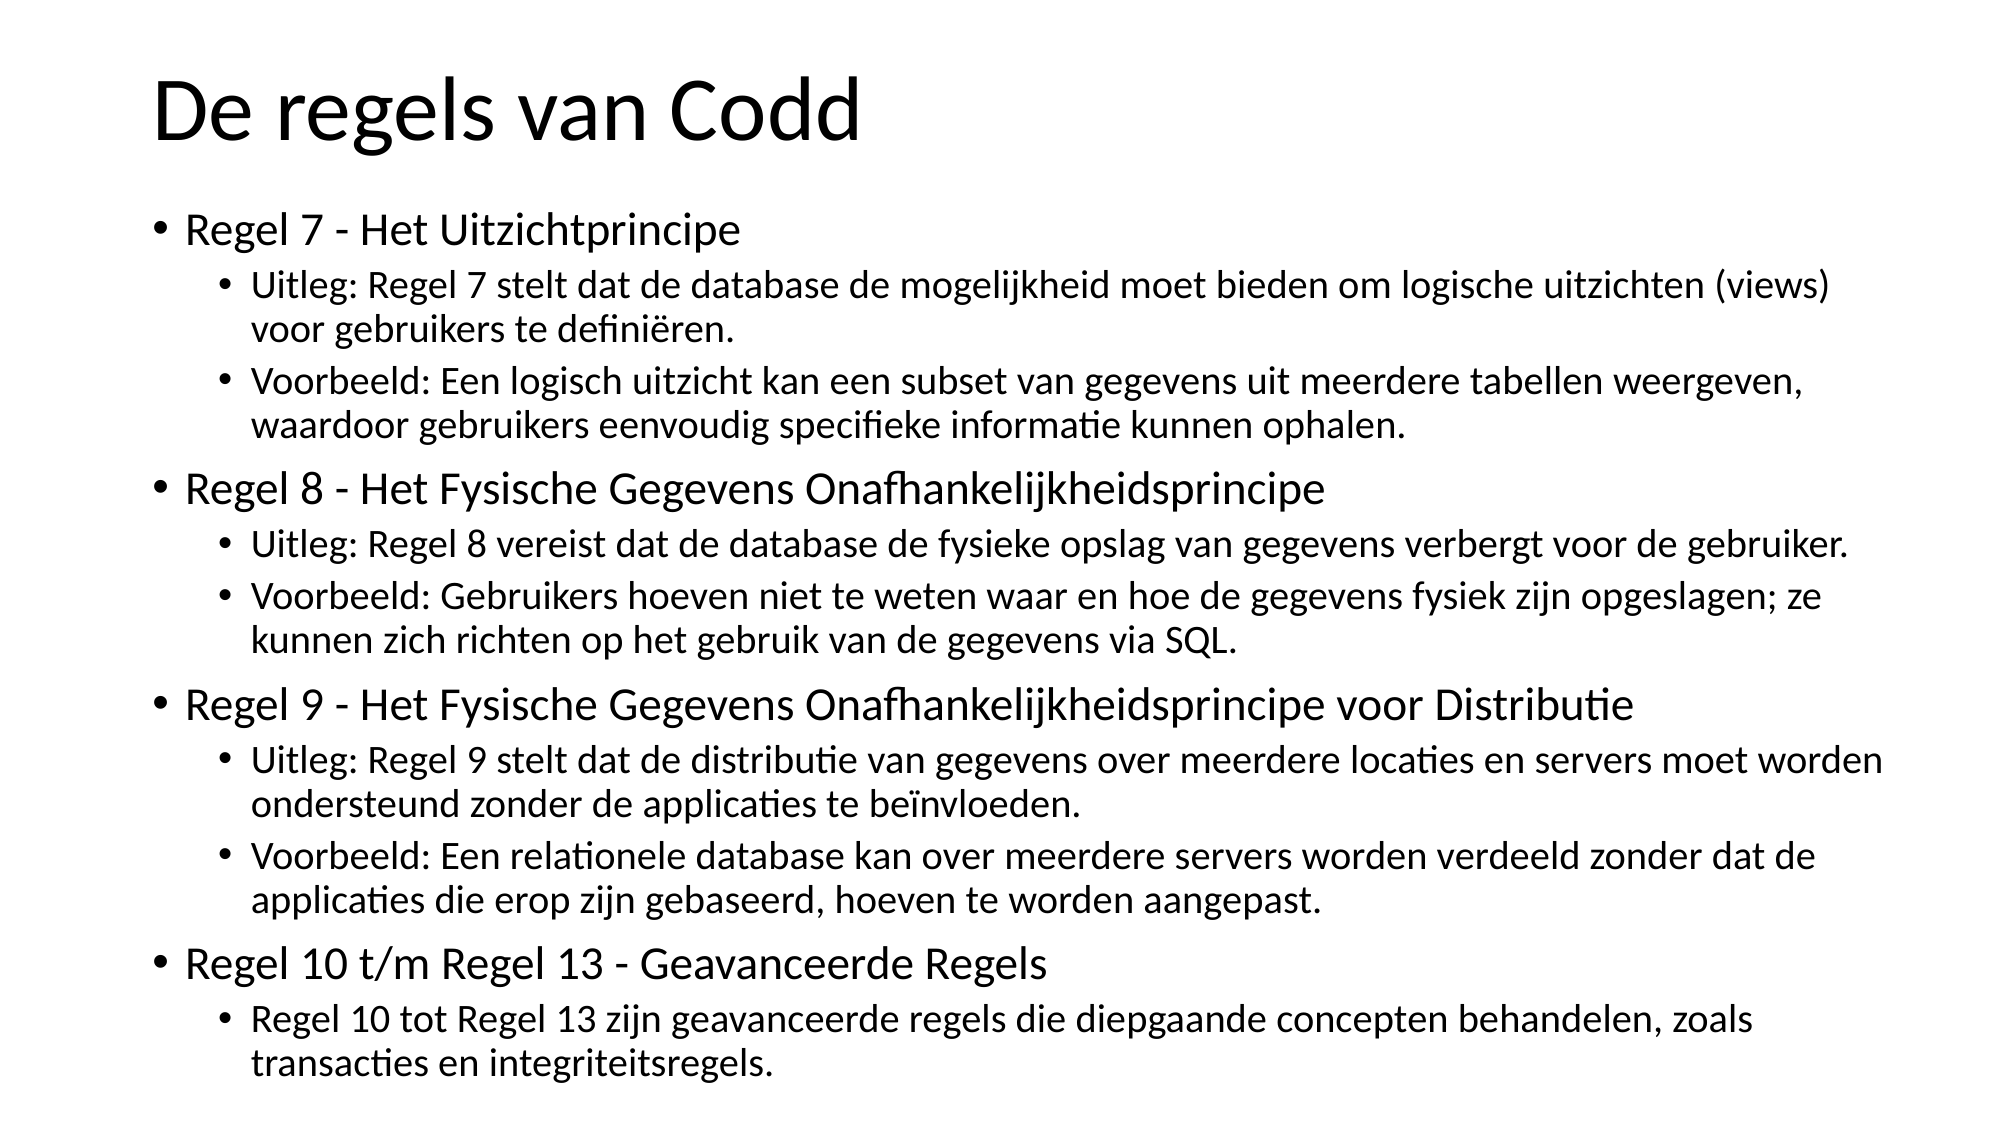

# De regels van Codd
Regel 7 - Het Uitzichtprincipe
Uitleg: Regel 7 stelt dat de database de mogelijkheid moet bieden om logische uitzichten (views) voor gebruikers te definiëren.
Voorbeeld: Een logisch uitzicht kan een subset van gegevens uit meerdere tabellen weergeven, waardoor gebruikers eenvoudig specifieke informatie kunnen ophalen.
Regel 8 - Het Fysische Gegevens Onafhankelijkheidsprincipe
Uitleg: Regel 8 vereist dat de database de fysieke opslag van gegevens verbergt voor de gebruiker.
Voorbeeld: Gebruikers hoeven niet te weten waar en hoe de gegevens fysiek zijn opgeslagen; ze kunnen zich richten op het gebruik van de gegevens via SQL.
Regel 9 - Het Fysische Gegevens Onafhankelijkheidsprincipe voor Distributie
Uitleg: Regel 9 stelt dat de distributie van gegevens over meerdere locaties en servers moet worden ondersteund zonder de applicaties te beïnvloeden.
Voorbeeld: Een relationele database kan over meerdere servers worden verdeeld zonder dat de applicaties die erop zijn gebaseerd, hoeven te worden aangepast.
Regel 10 t/m Regel 13 - Geavanceerde Regels
Regel 10 tot Regel 13 zijn geavanceerde regels die diepgaande concepten behandelen, zoals transacties en integriteitsregels.